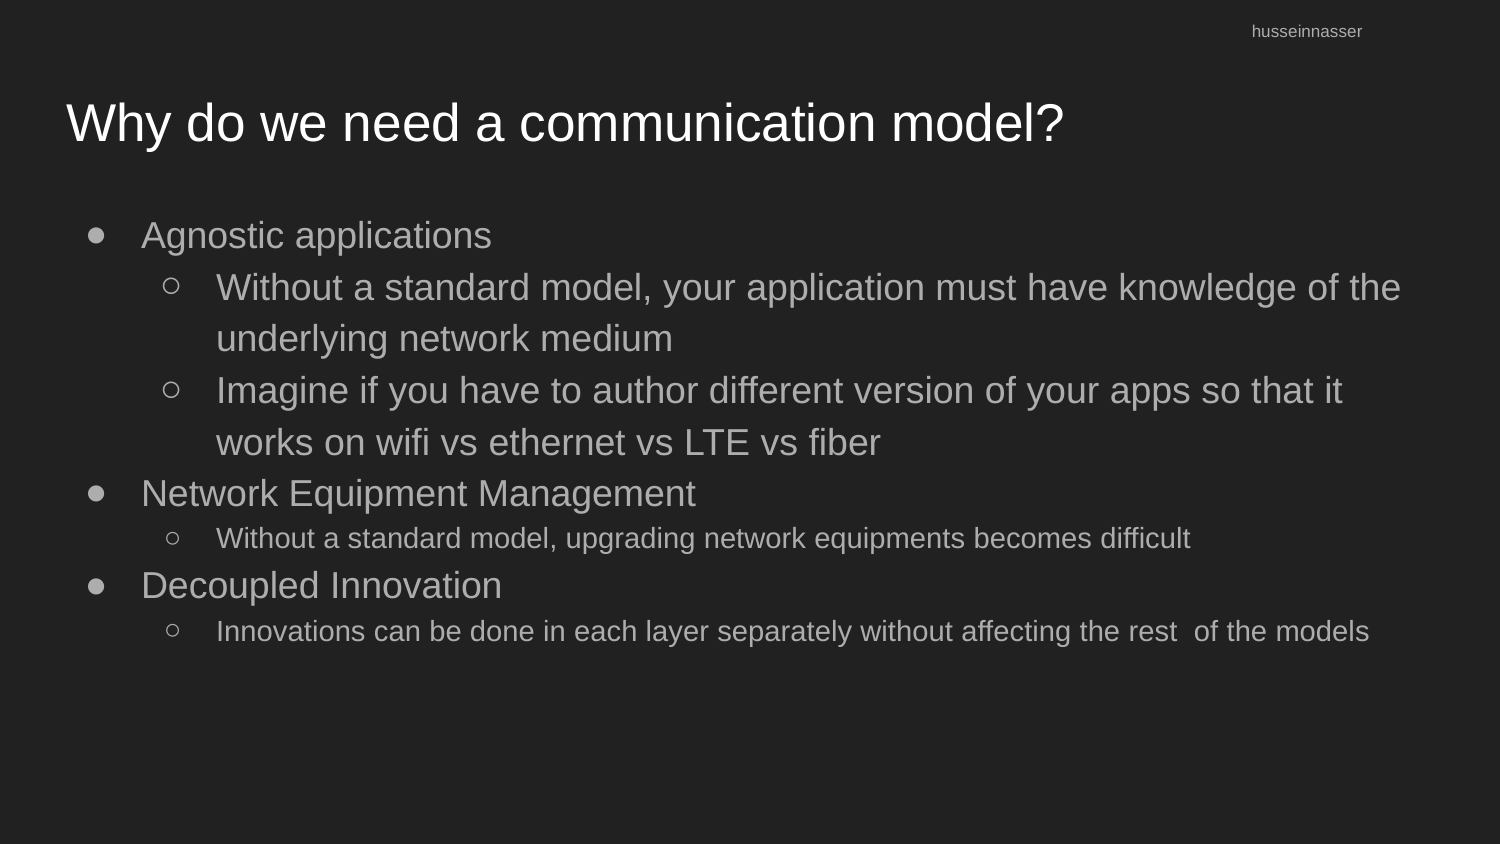

husseinnasser
# Why do we need a communication model?
Agnostic applications
Without a standard model, your application must have knowledge of the underlying network medium
Imagine if you have to author different version of your apps so that it works on wifi vs ethernet vs LTE vs fiber
Network Equipment Management
Without a standard model, upgrading network equipments becomes difficult
Decoupled Innovation
Innovations can be done in each layer separately without affecting the rest  of the models